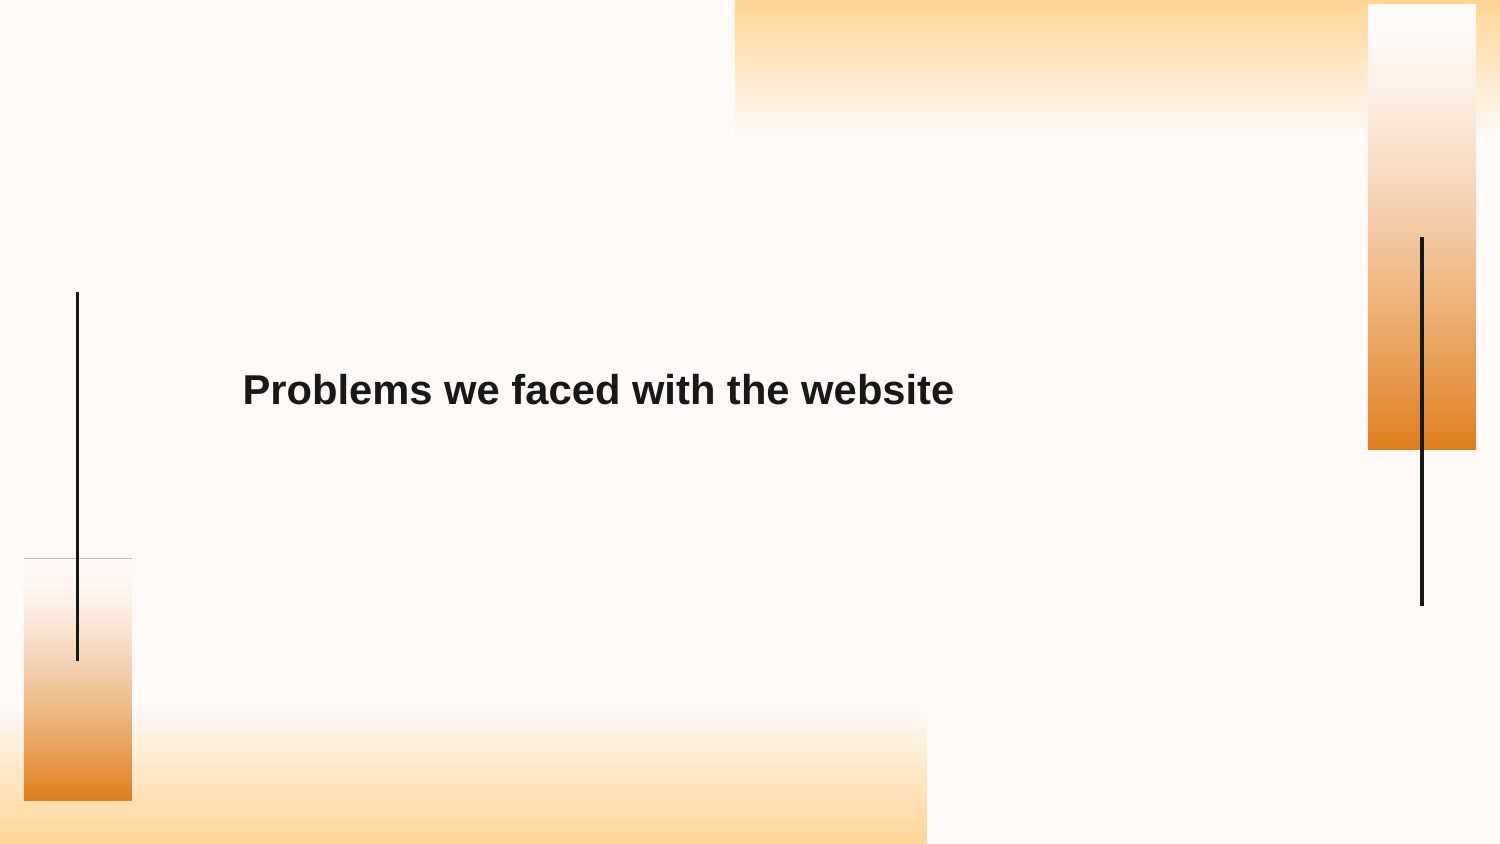

# Problems we faced with the website